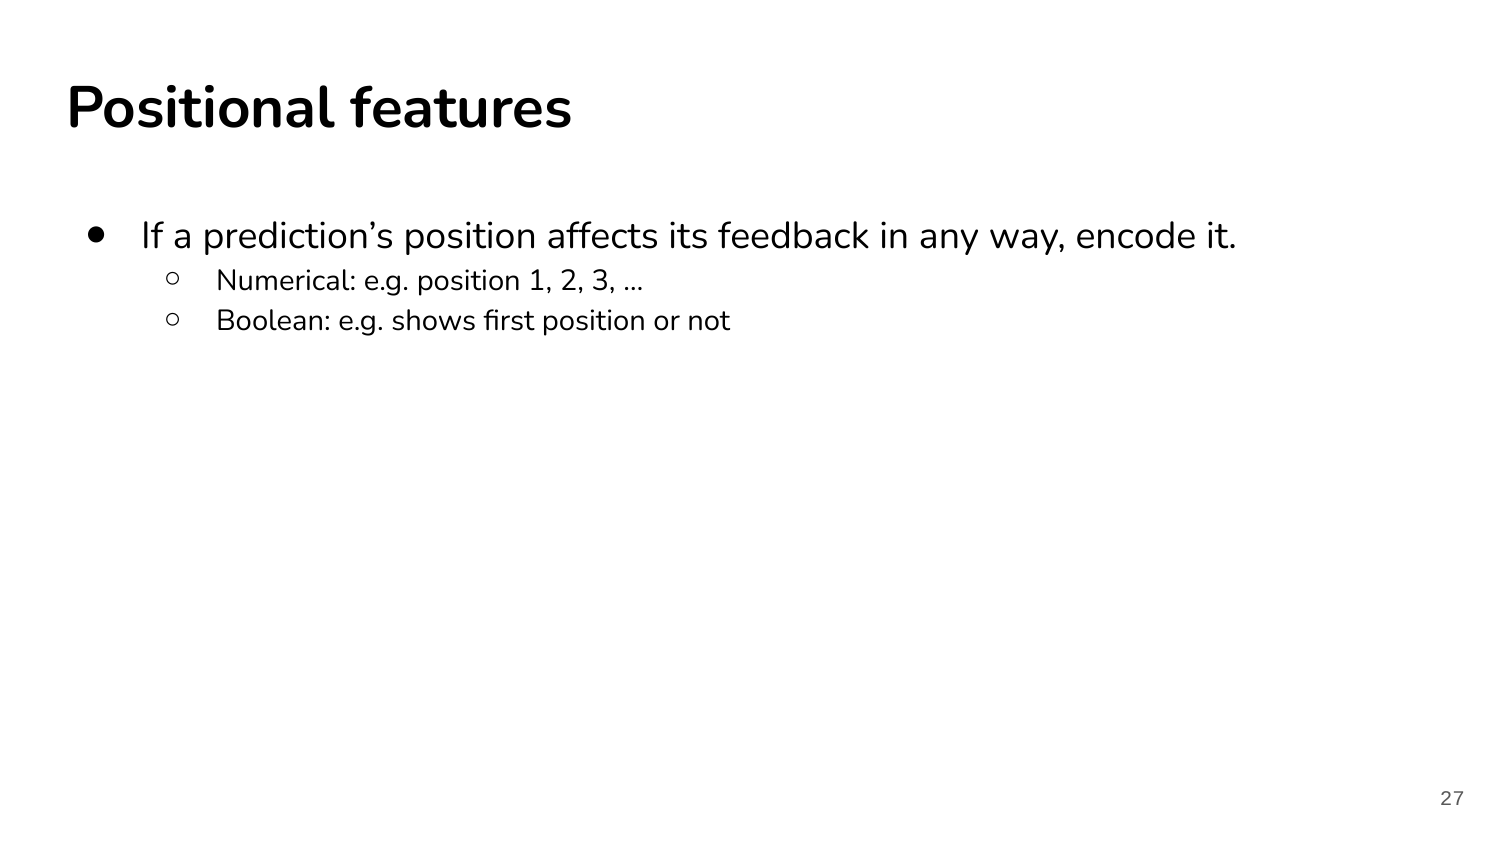

# Positional features
If a prediction’s position affects its feedback in any way, encode it.
Numerical: e.g. position 1, 2, 3, …
Boolean: e.g. shows first position or not
27